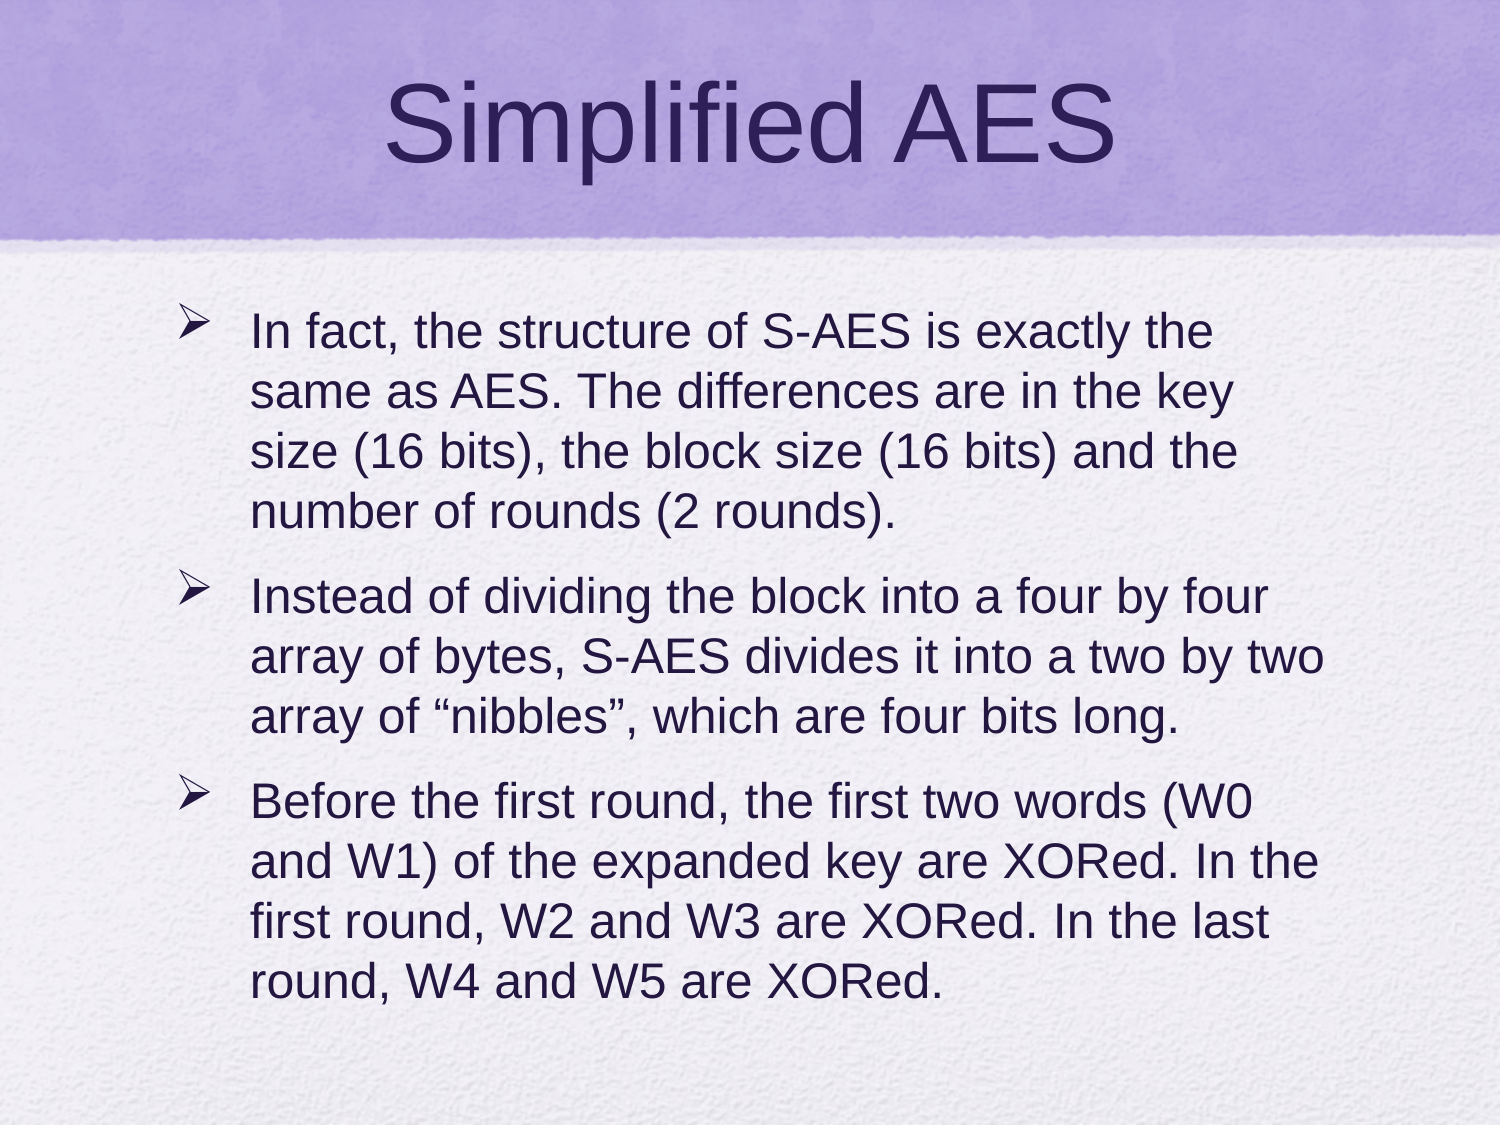

# Simplified AES
In fact, the structure of S-AES is exactly the same as AES. The differences are in the key size (16 bits), the block size (16 bits) and the number of rounds (2 rounds).

Instead of dividing the block into a four by four array of bytes, S-AES divides it into a two by two array of “nibbles”, which are four bits long.

Before the first round, the first two words (W0 and W1) of the expanded key are XORed. In the first round, W2 and W3 are XORed. In the last round, W4 and W5 are XORed.